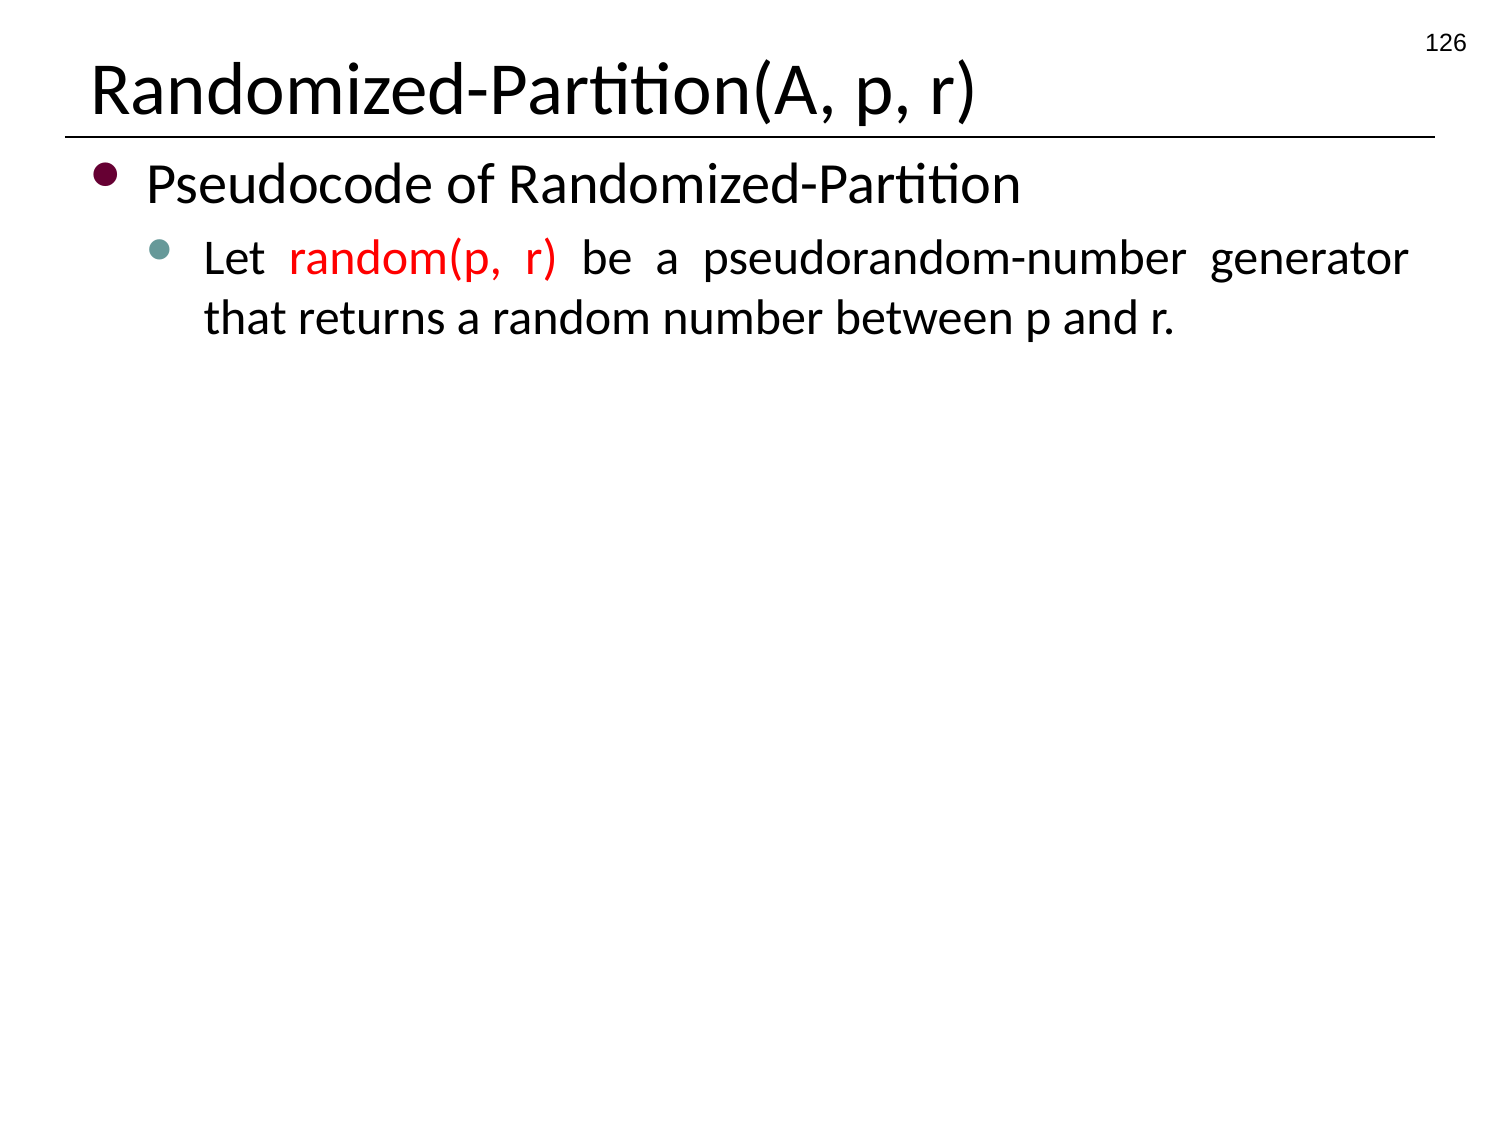

126
# Randomized-Partition(A, p, r)
Pseudocode of Randomized-Partition
Let random(p, r) be a pseudorandom-number generator that returns a random number between p and r.